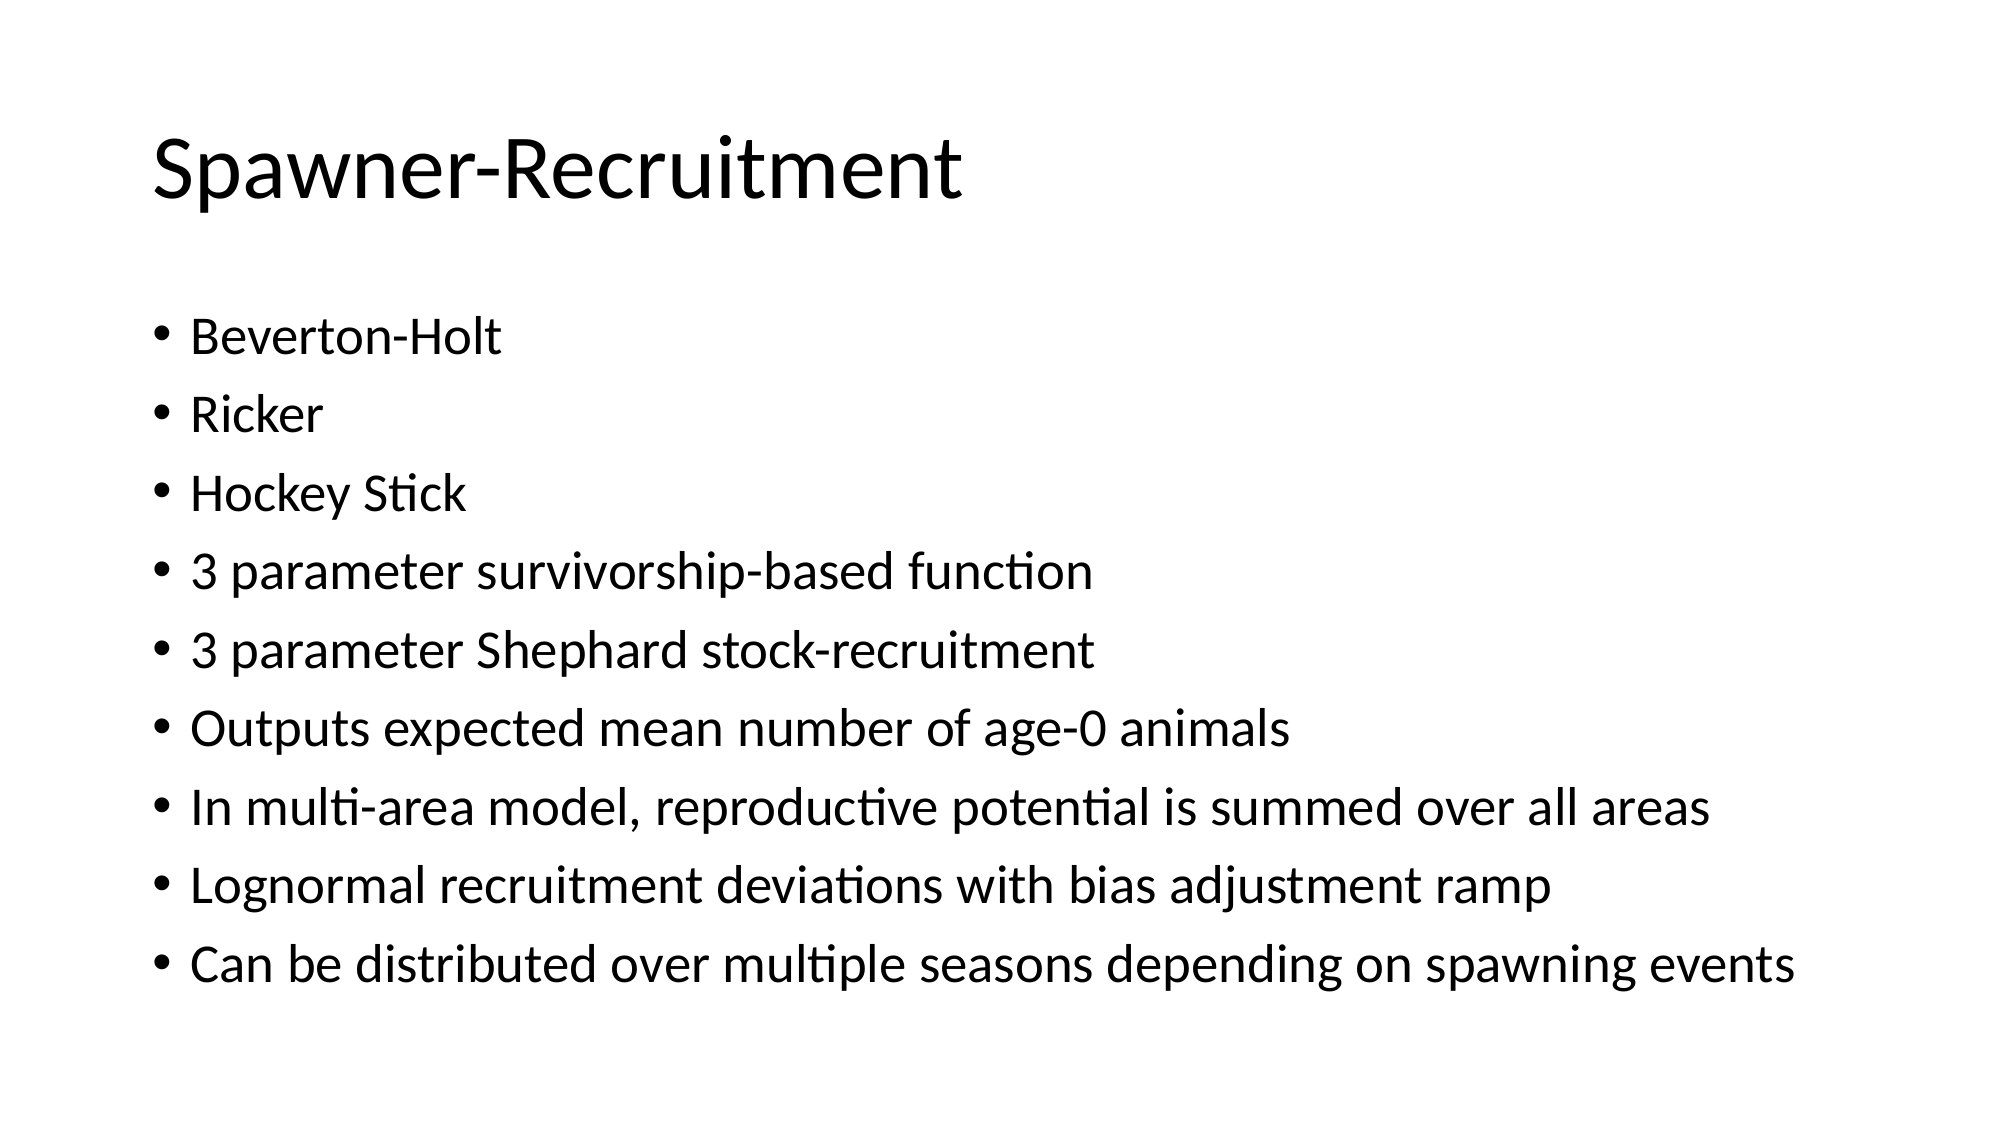

# Spawner-Recruitment
Beverton-Holt
Ricker
Hockey Stick
3 parameter survivorship-based function
3 parameter Shephard stock-recruitment
Outputs expected mean number of age-0 animals
In multi-area model, reproductive potential is summed over all areas
Lognormal recruitment deviations with bias adjustment ramp
Can be distributed over multiple seasons depending on spawning events